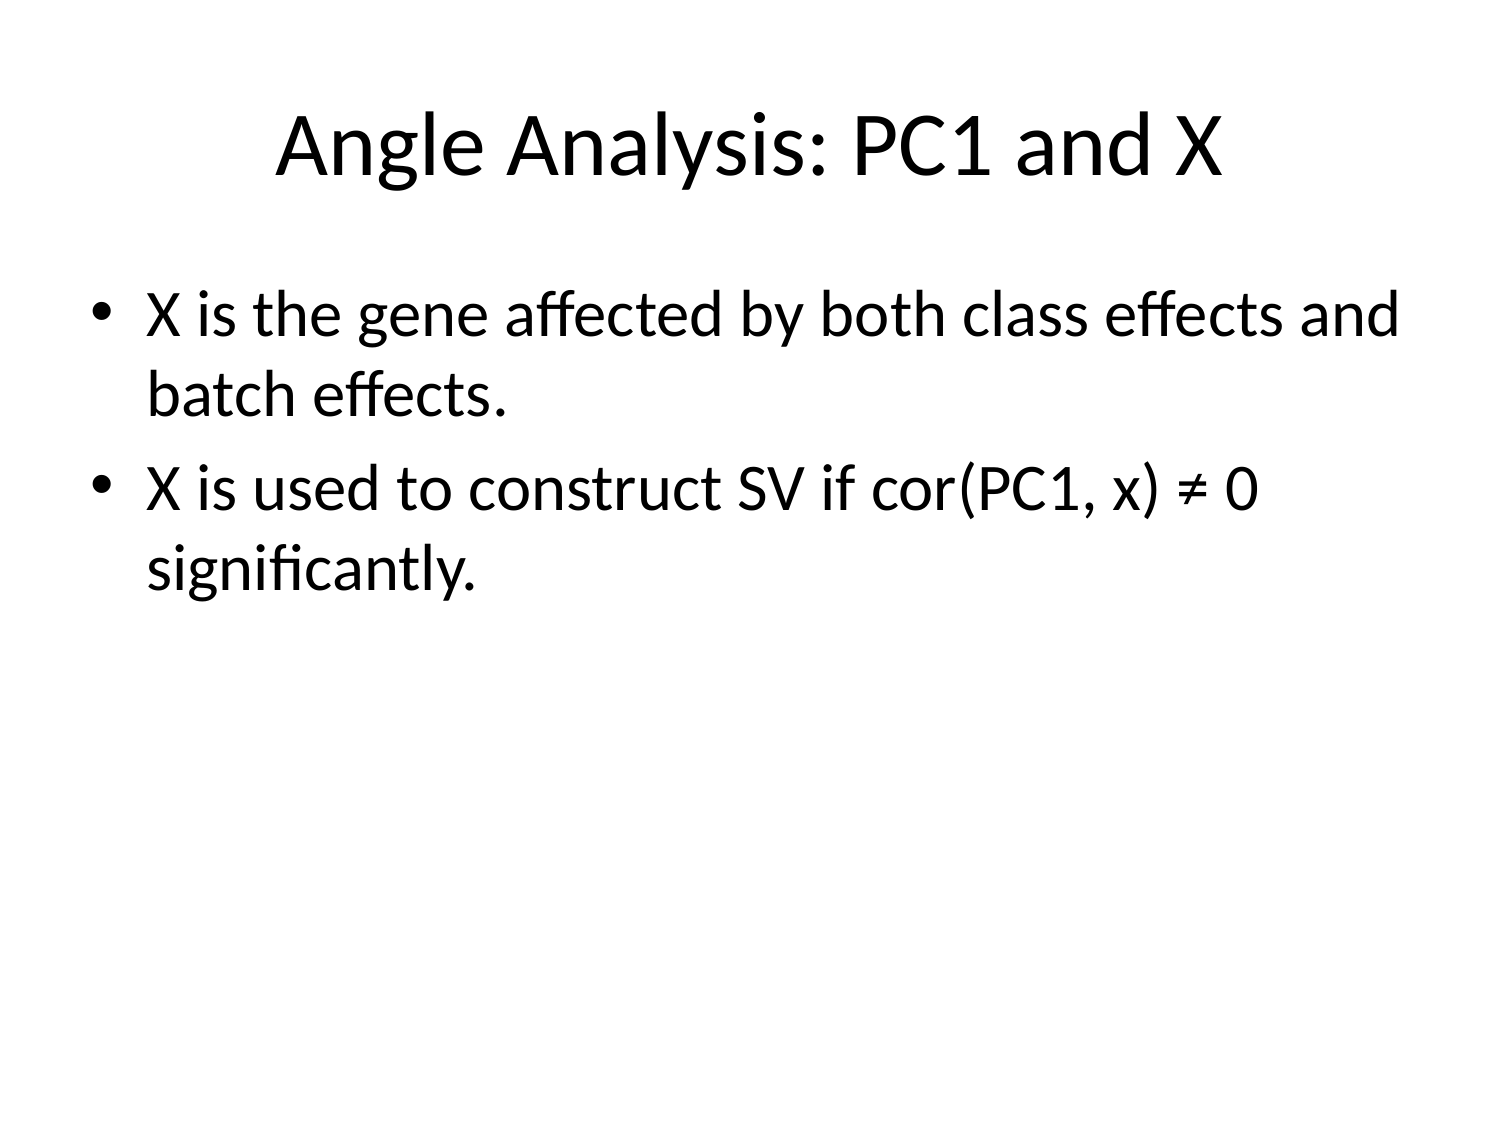

# Angle Analysis: PC1 and X
X is the gene affected by both class effects and batch effects.
X is used to construct SV if cor(PC1, x) ≠ 0 significantly.